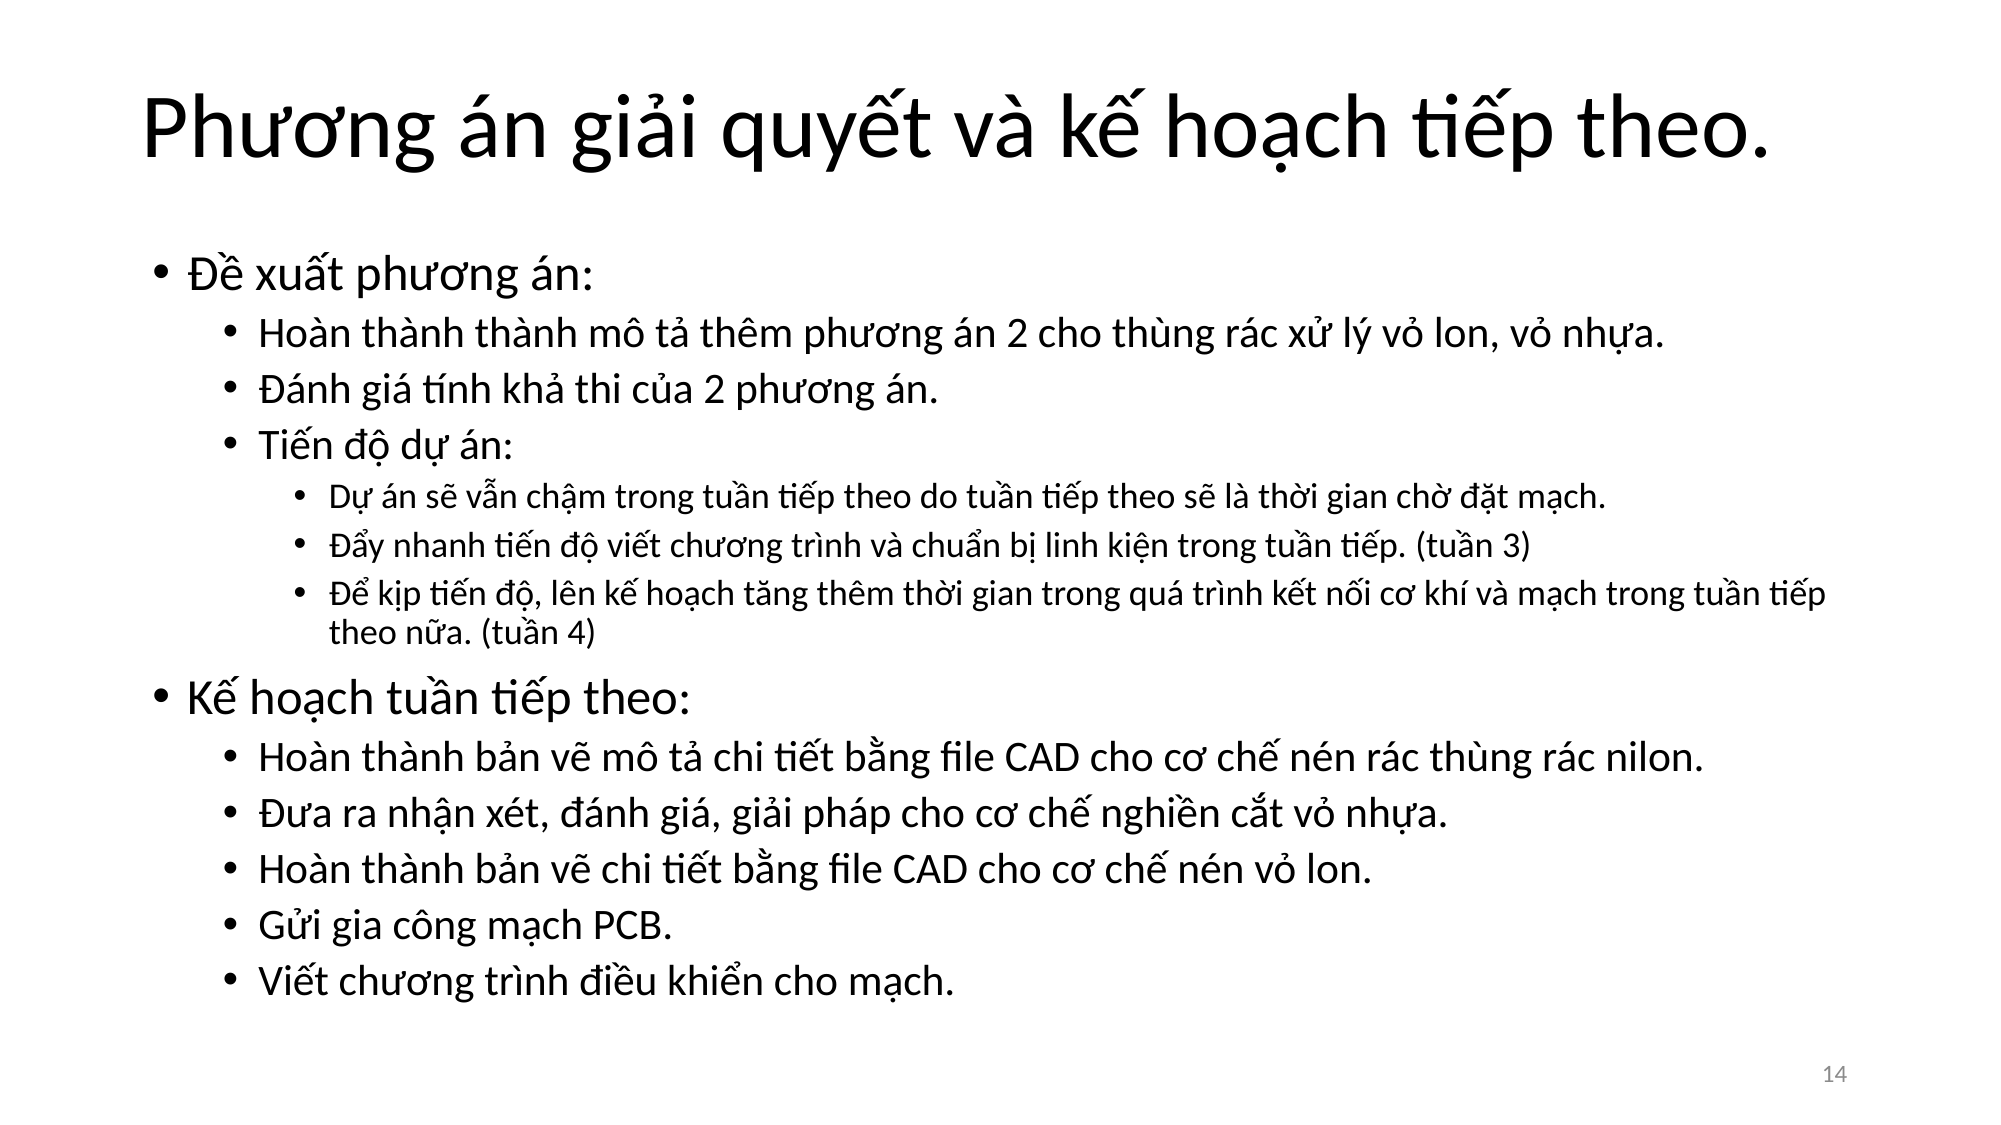

# Phương án giải quyết và kế hoạch tiếp theo.
Đề xuất phương án:
Hoàn thành thành mô tả thêm phương án 2 cho thùng rác xử lý vỏ lon, vỏ nhựa.
Đánh giá tính khả thi của 2 phương án.
Tiến độ dự án:
Dự án sẽ vẫn chậm trong tuần tiếp theo do tuần tiếp theo sẽ là thời gian chờ đặt mạch.
Đẩy nhanh tiến độ viết chương trình và chuẩn bị linh kiện trong tuần tiếp. (tuần 3)
Để kịp tiến độ, lên kế hoạch tăng thêm thời gian trong quá trình kết nối cơ khí và mạch trong tuần tiếp theo nữa. (tuần 4)
Kế hoạch tuần tiếp theo:
Hoàn thành bản vẽ mô tả chi tiết bằng file CAD cho cơ chế nén rác thùng rác nilon.
Đưa ra nhận xét, đánh giá, giải pháp cho cơ chế nghiền cắt vỏ nhựa.
Hoàn thành bản vẽ chi tiết bằng file CAD cho cơ chế nén vỏ lon.
Gửi gia công mạch PCB.
Viết chương trình điều khiển cho mạch.

14